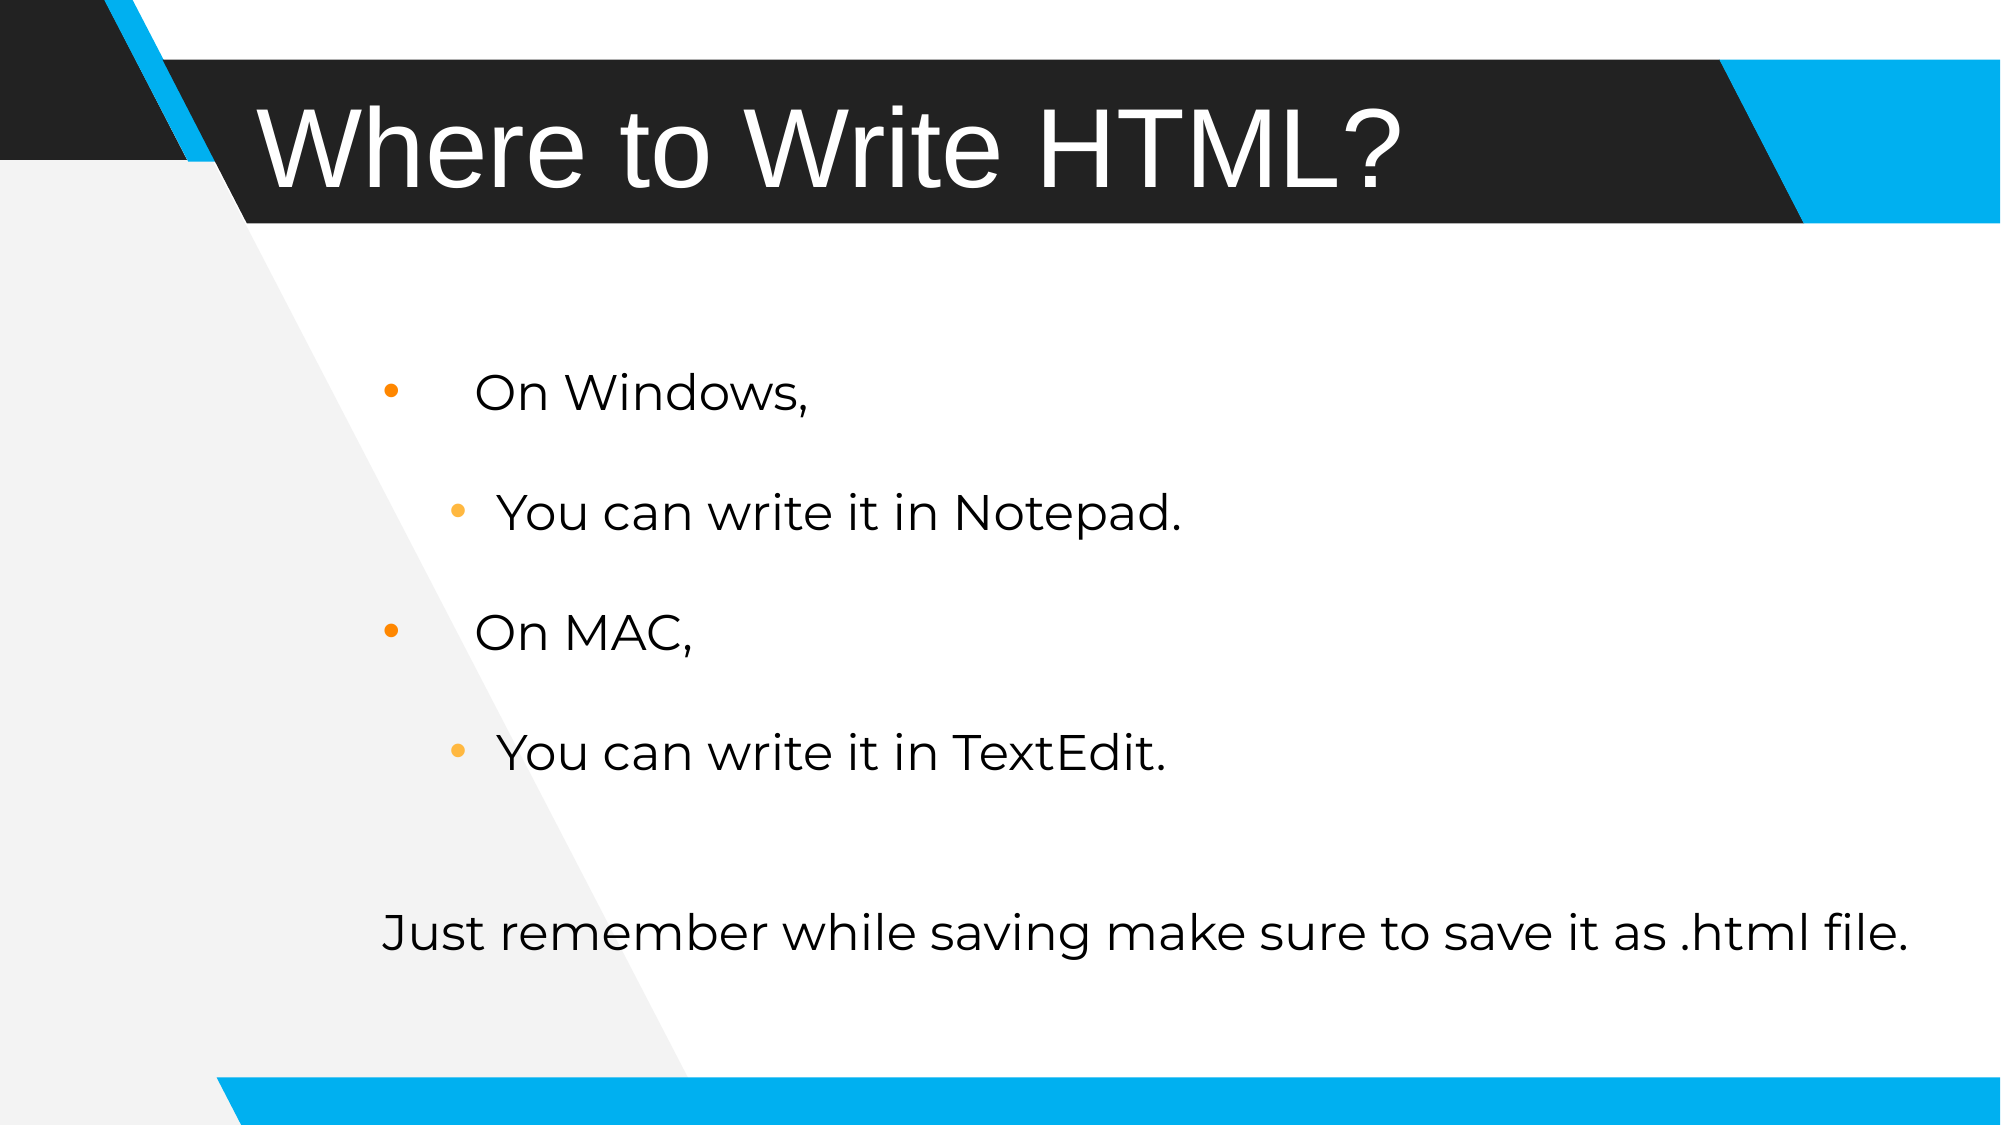

# Where to Write HTML?
On Windows,
You can write it in Notepad.
On MAC,
You can write it in TextEdit.

Just remember while saving make sure to save it as .html file.